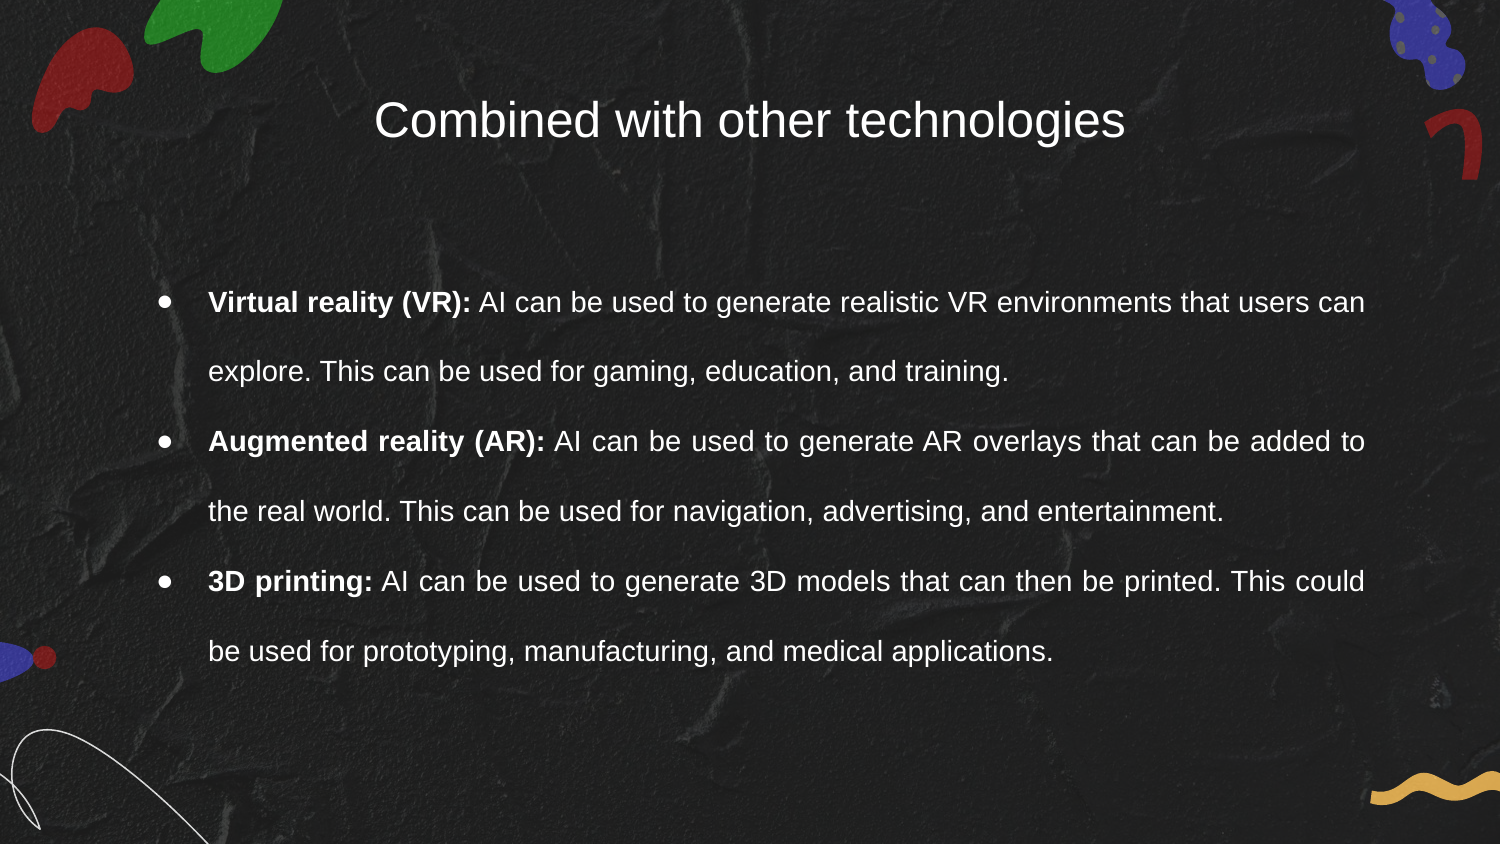

# Combined with other technologies
Virtual reality (VR): AI can be used to generate realistic VR environments that users can explore. This can be used for gaming, education, and training.
Augmented reality (AR): AI can be used to generate AR overlays that can be added to the real world. This can be used for navigation, advertising, and entertainment.
3D printing: AI can be used to generate 3D models that can then be printed. This could be used for prototyping, manufacturing, and medical applications.